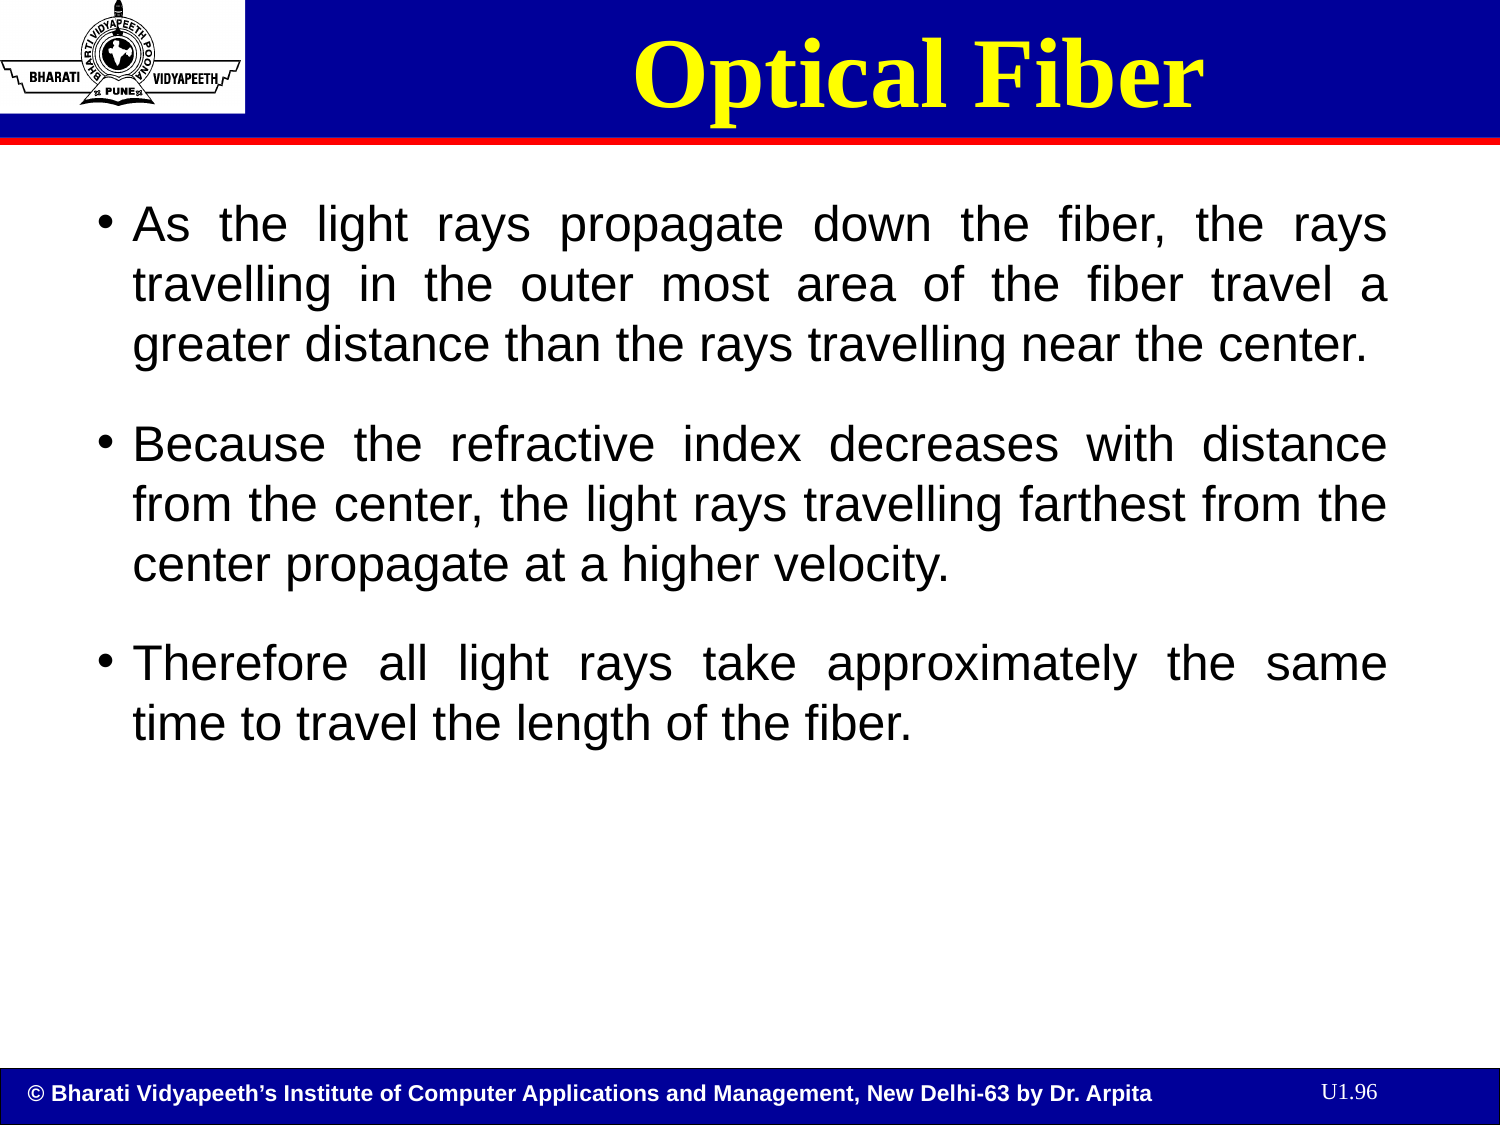

Optical Fiber
As the light rays propagate down the fiber, the rays travelling in the outer most area of the fiber travel a greater distance than the rays travelling near the center.
Because the refractive index decreases with distance from the center, the light rays travelling farthest from the center propagate at a higher velocity.
Therefore all light rays take approximately the same time to travel the length of the fiber.